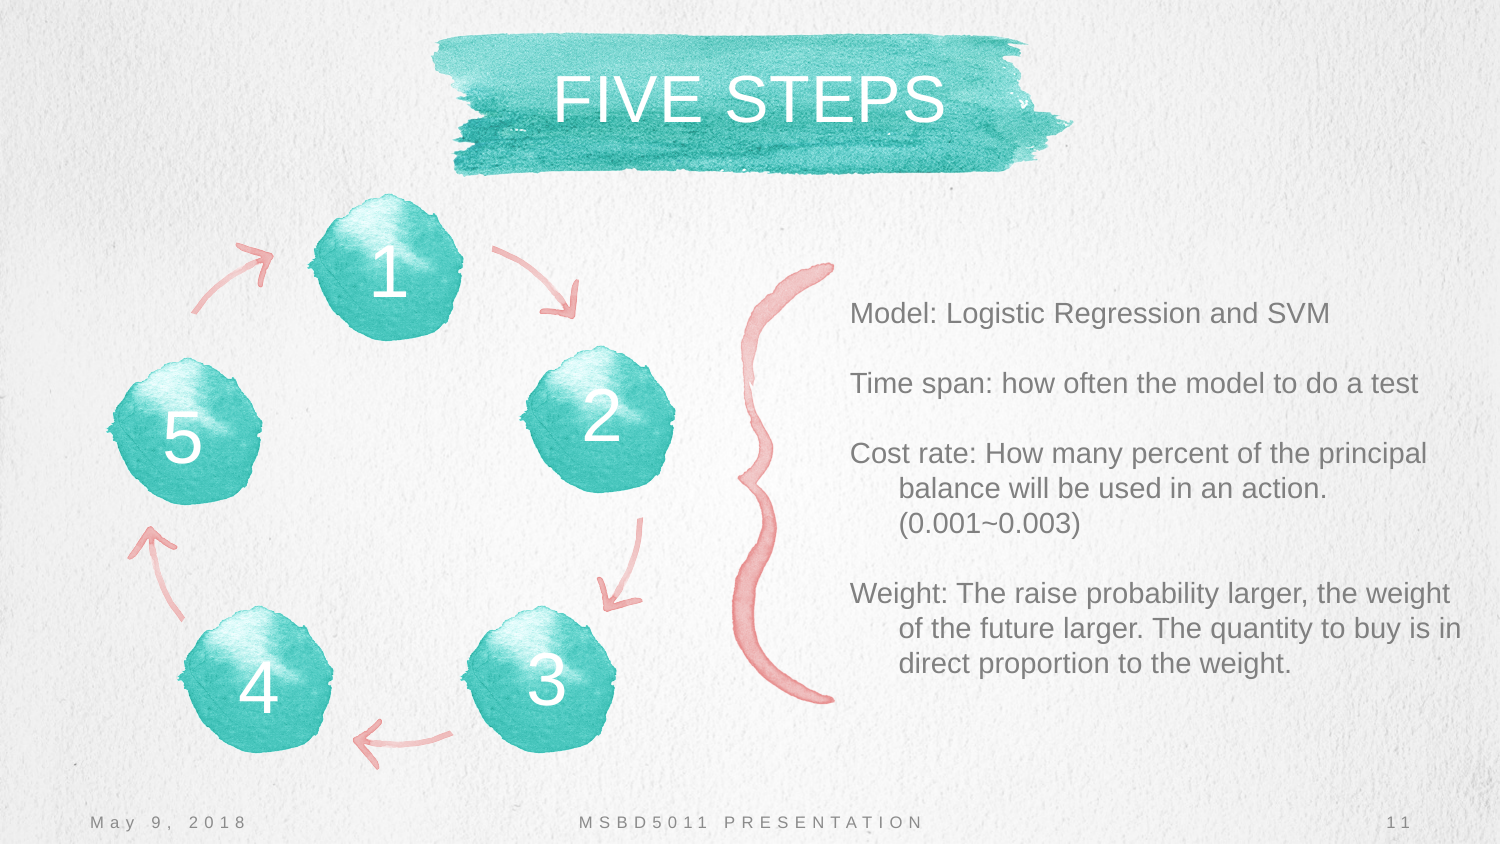

# Five steps
Model: Logistic Regression and SVM

Time span: how often the model to do a test

Cost rate: How many percent of the principal balance will be used in an action.(0.001~0.003)

Weight: The raise probability larger, the weight of the future larger. The quantity to buy is in direct proportion to the weight.

May 9, 2018
MSBD5011 PRESENTATION
11